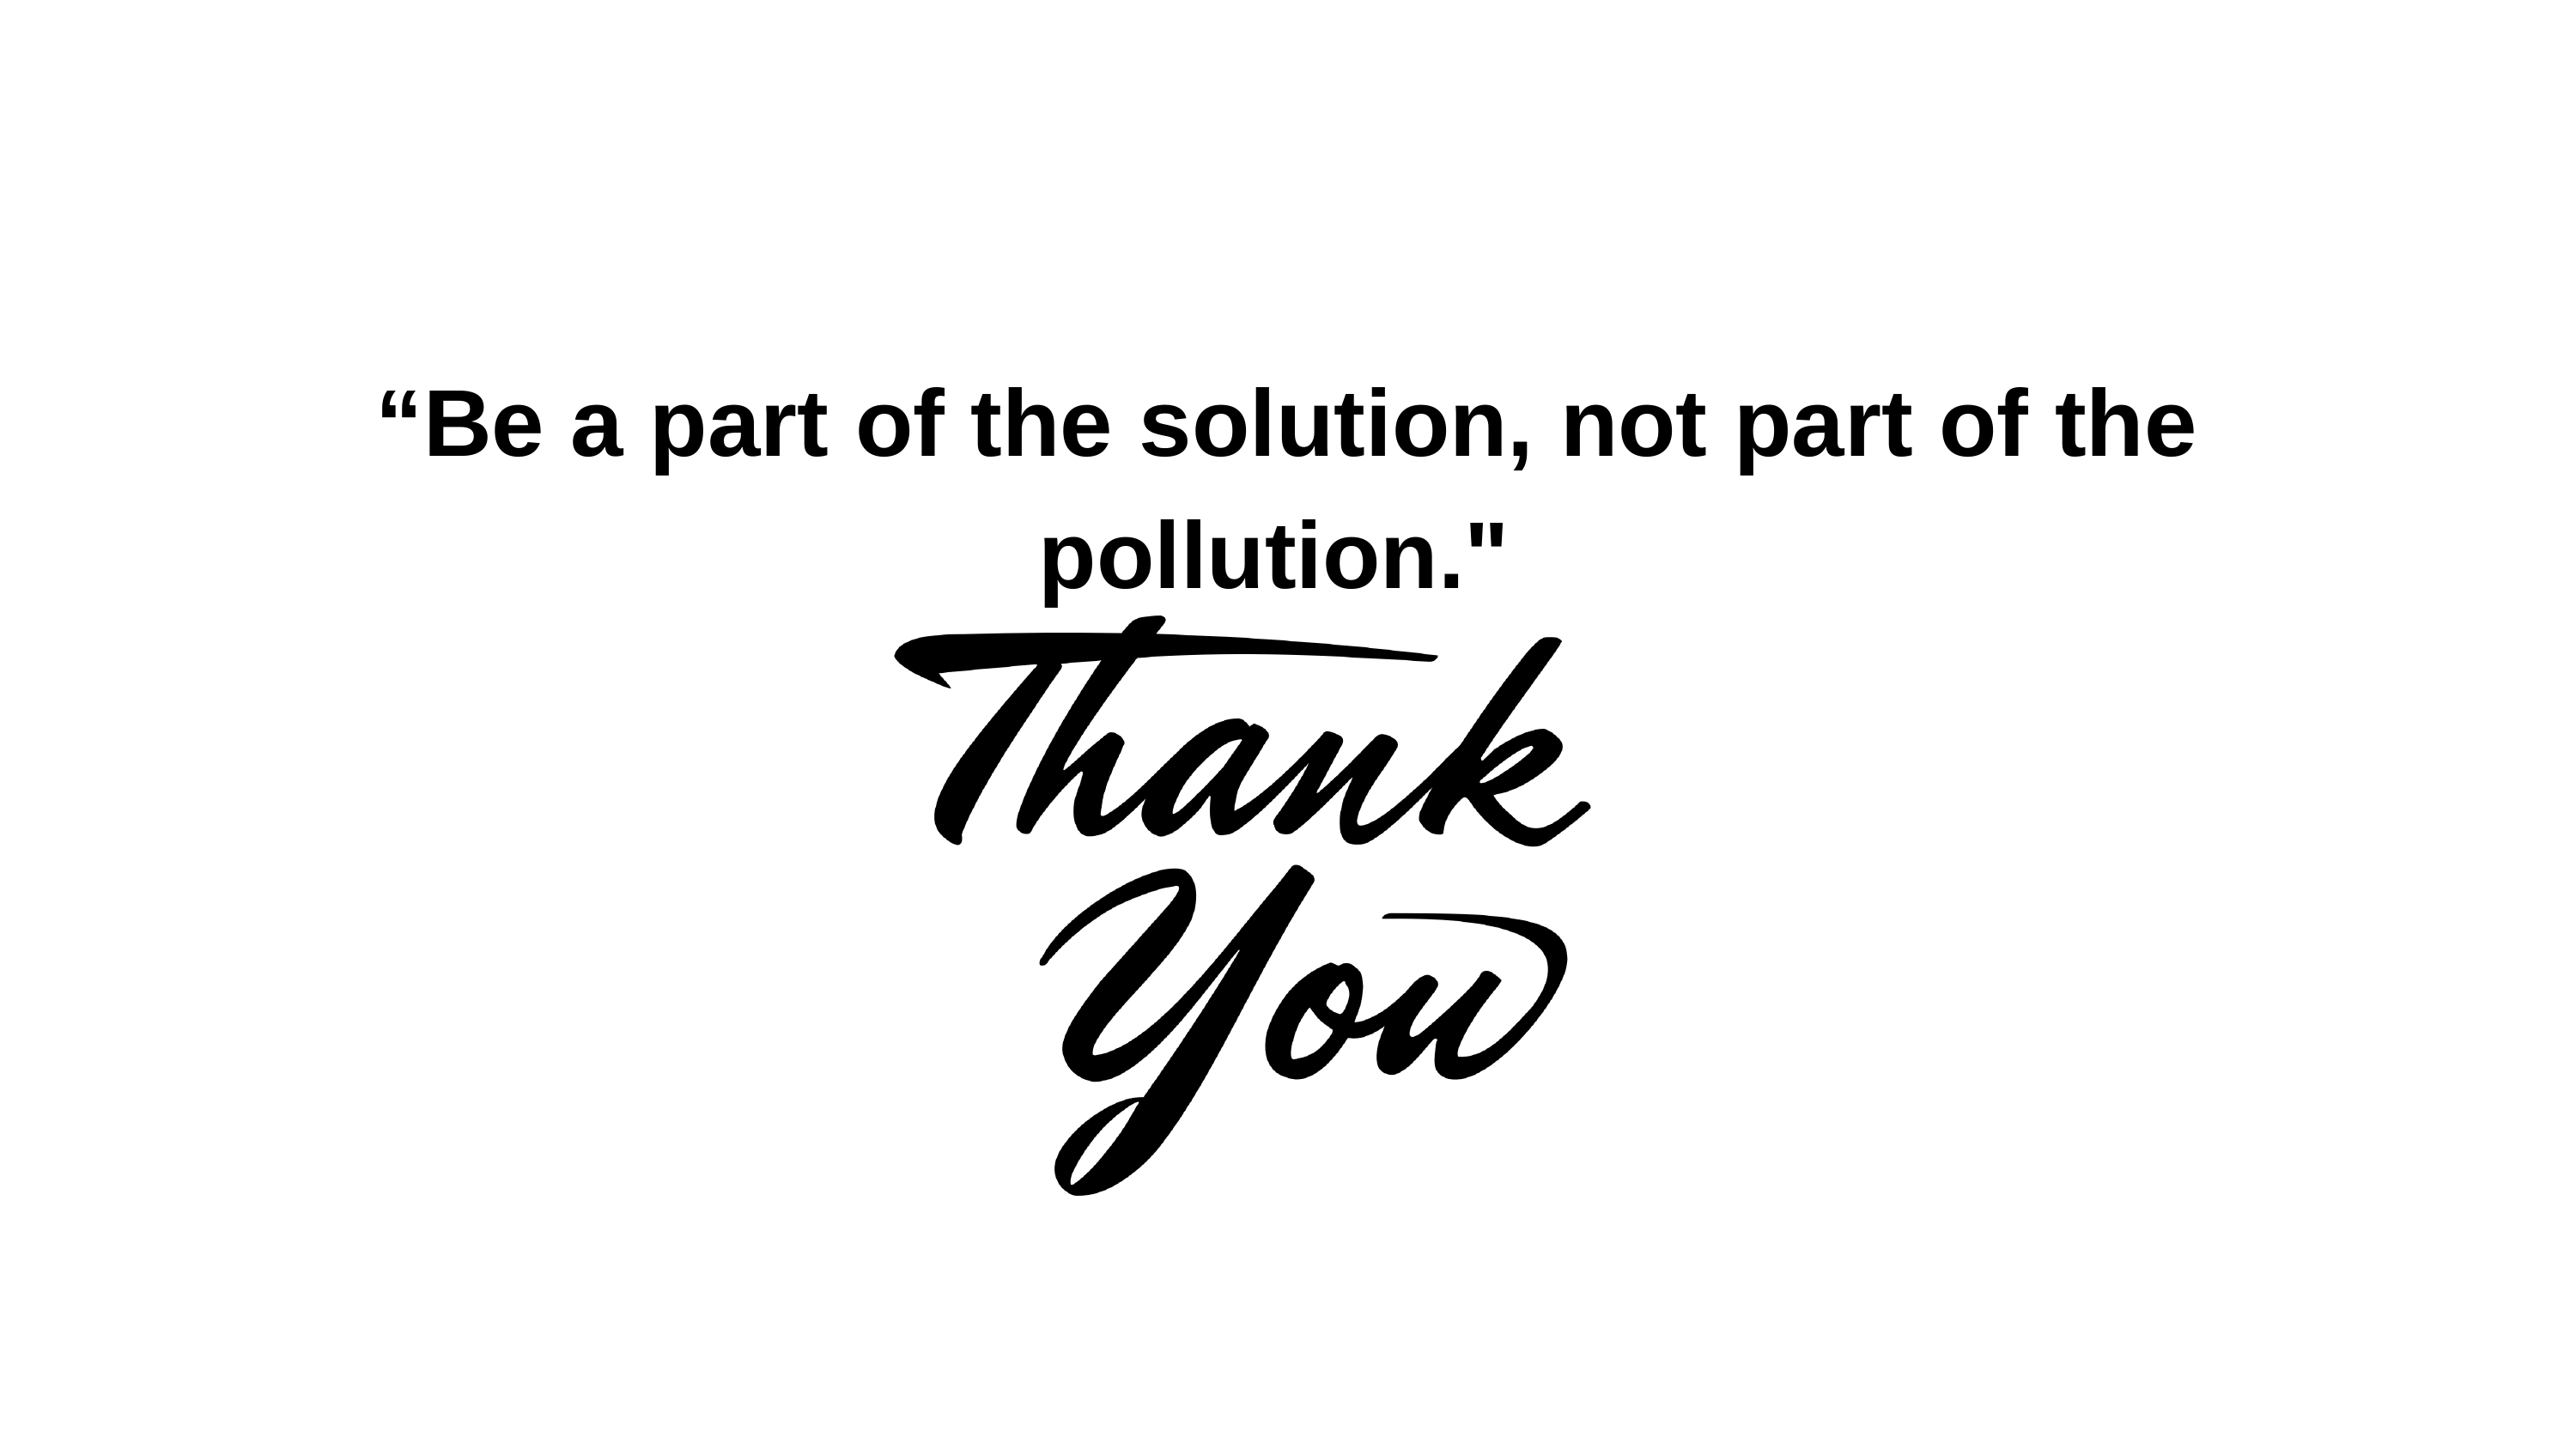

“Be a part of the solution, not part of the pollution."